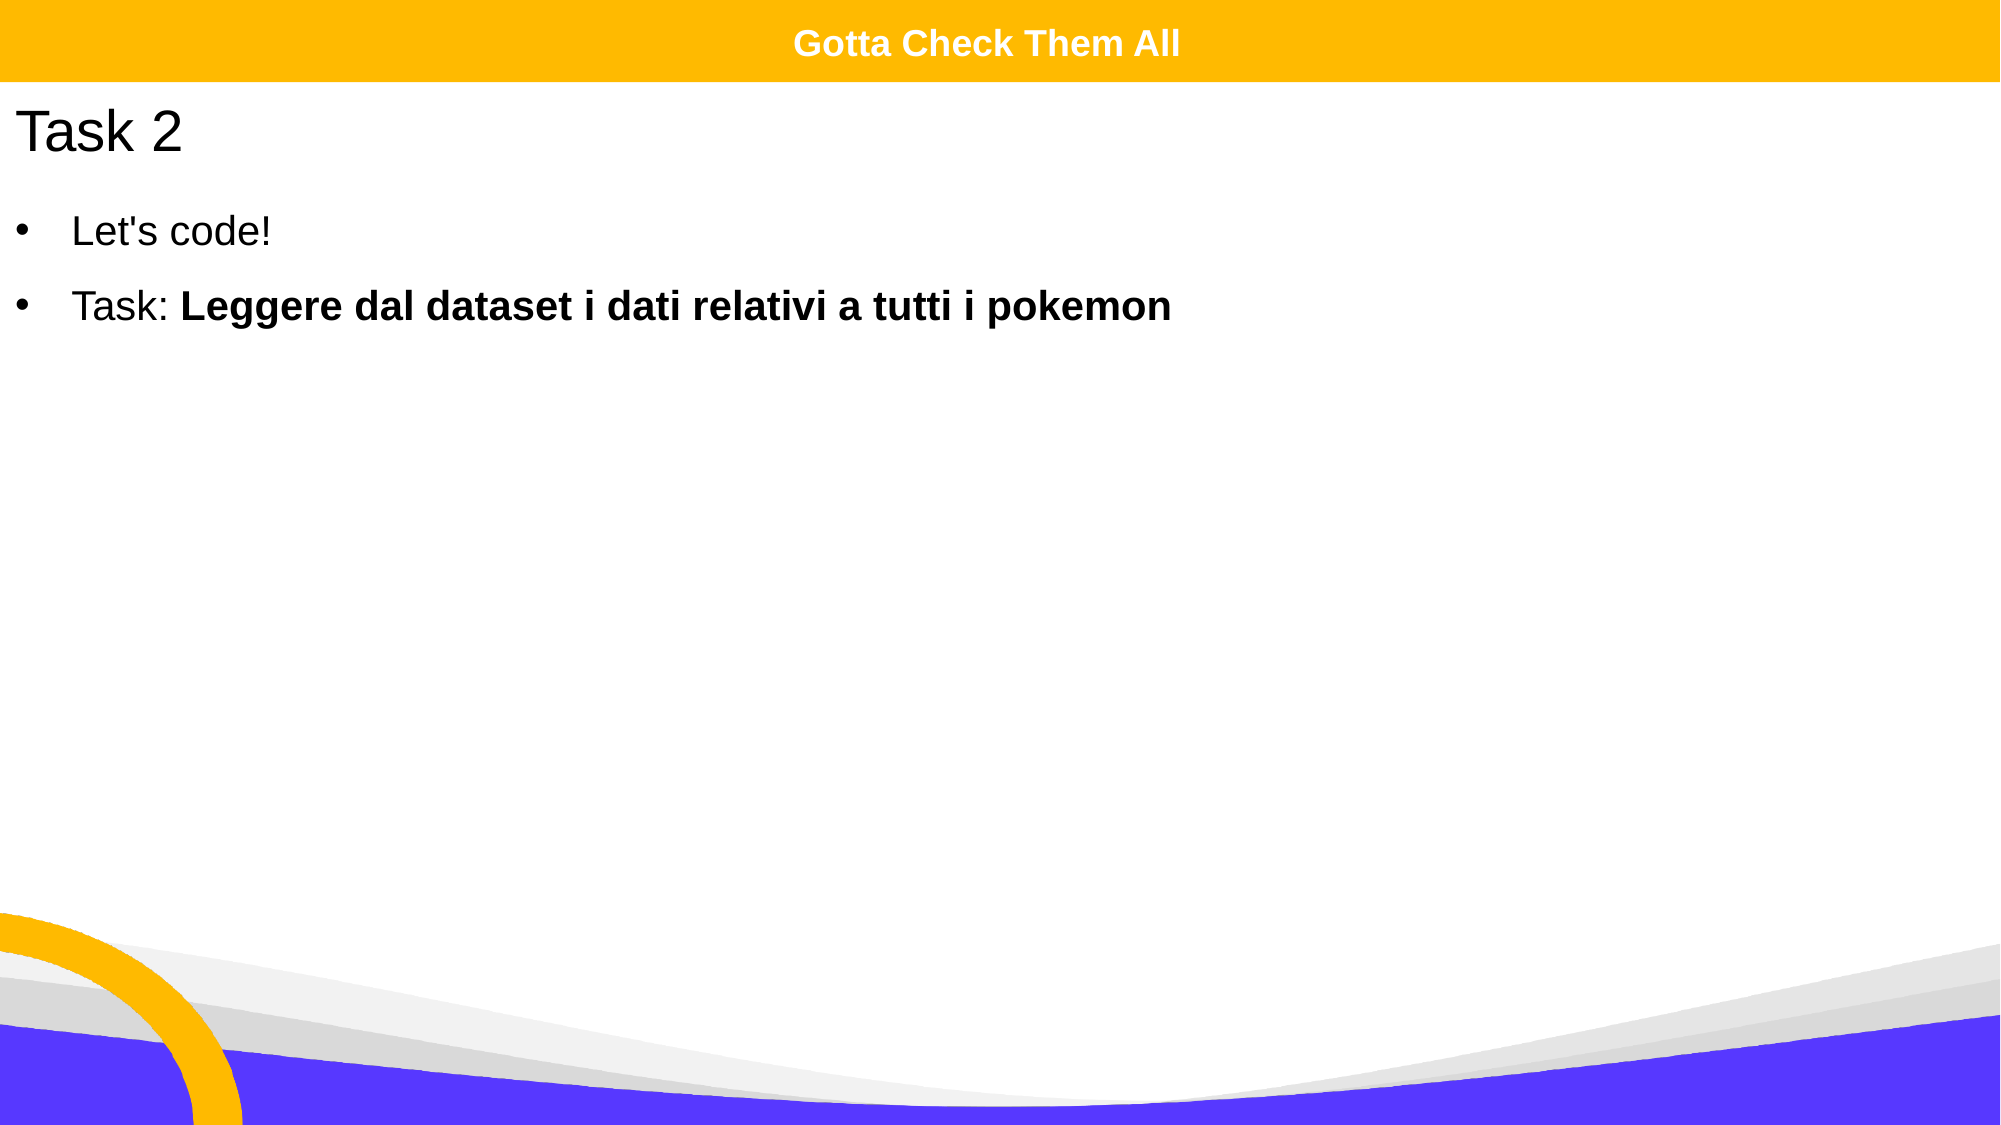

Gotta Check Them All
Task 2
Let's code!
Task: Leggere dal dataset i dati relativi a tutti i pokemon